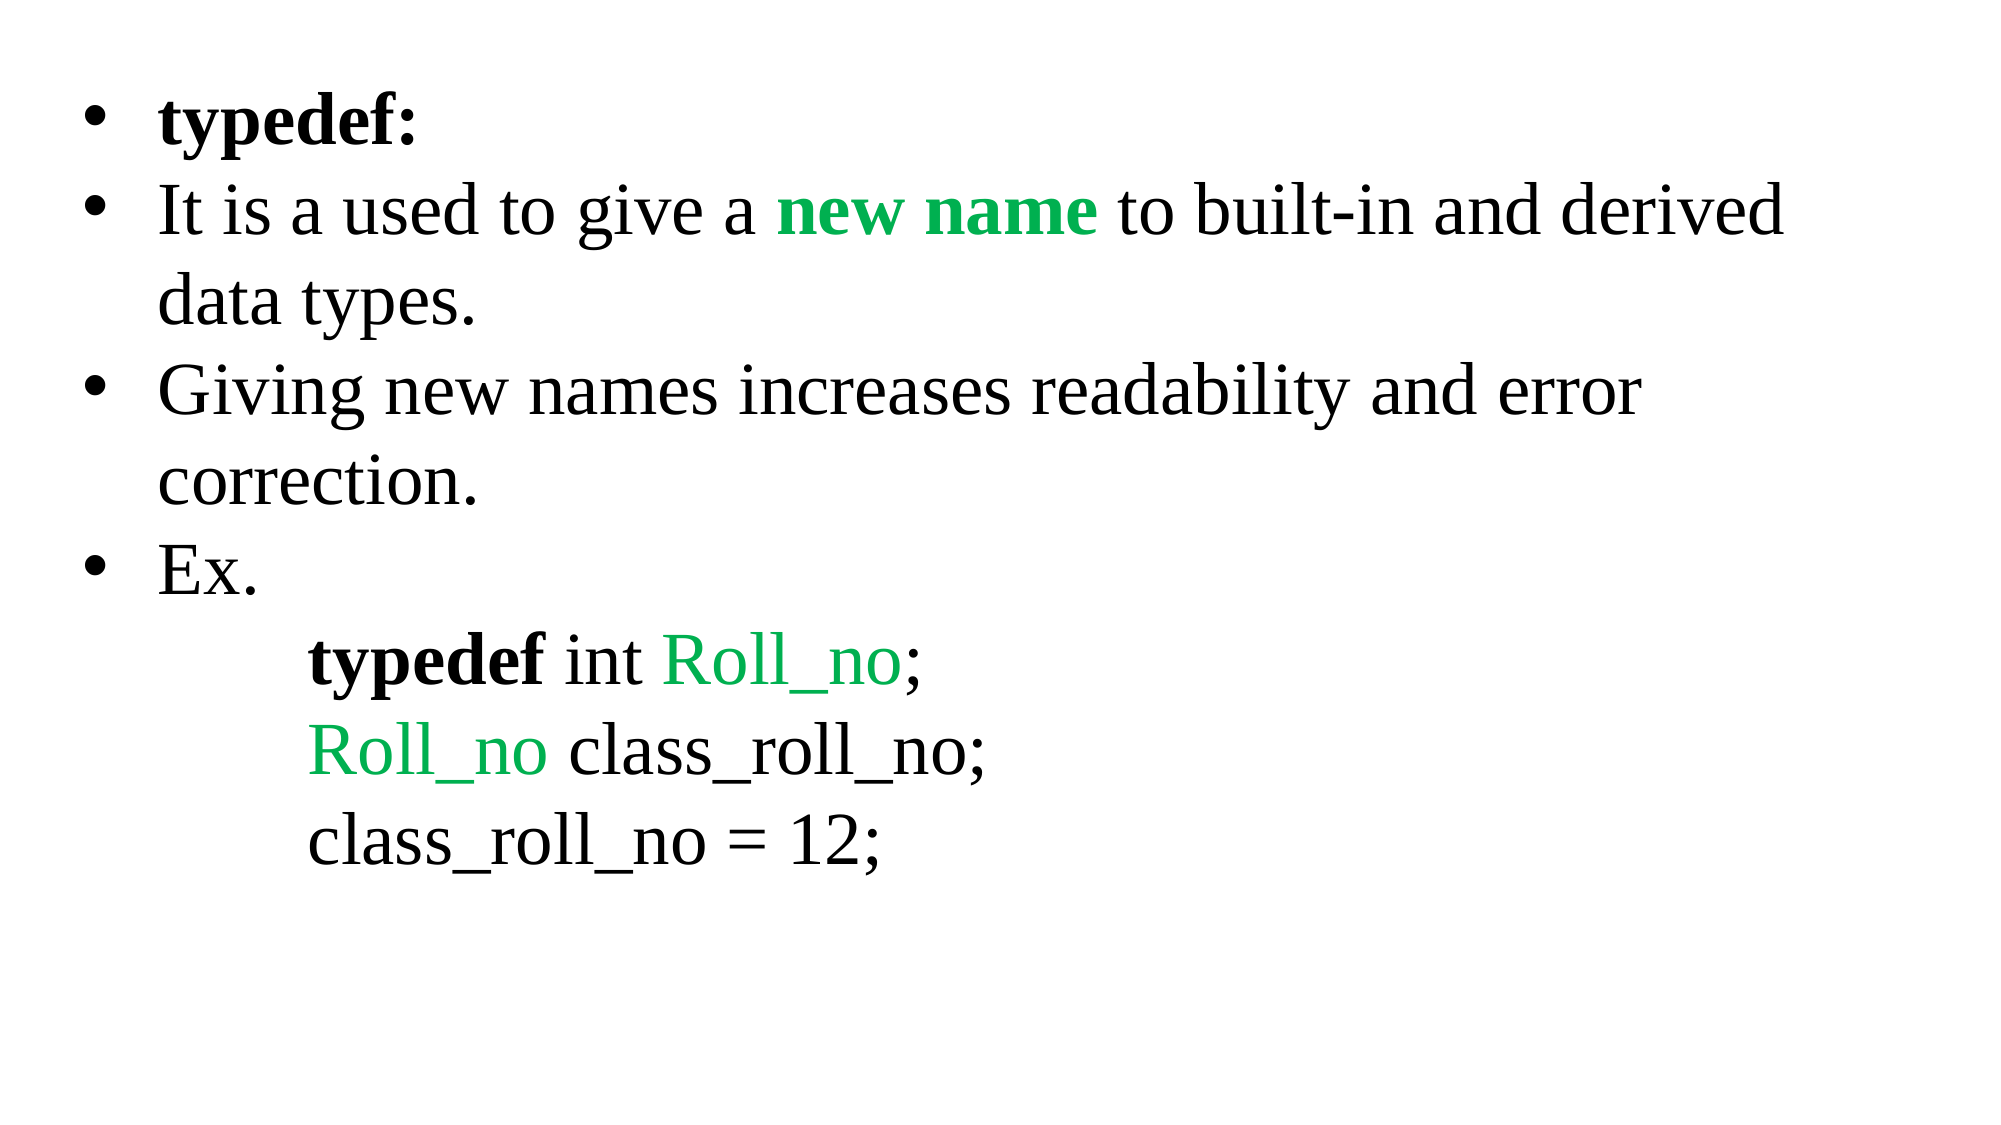

typedef:
It is a used to give a new name to built-in and derived data types.
Giving new names increases readability and error correction.
Ex.
typedef int Roll_no;
Roll_no class_roll_no;
class_roll_no = 12;